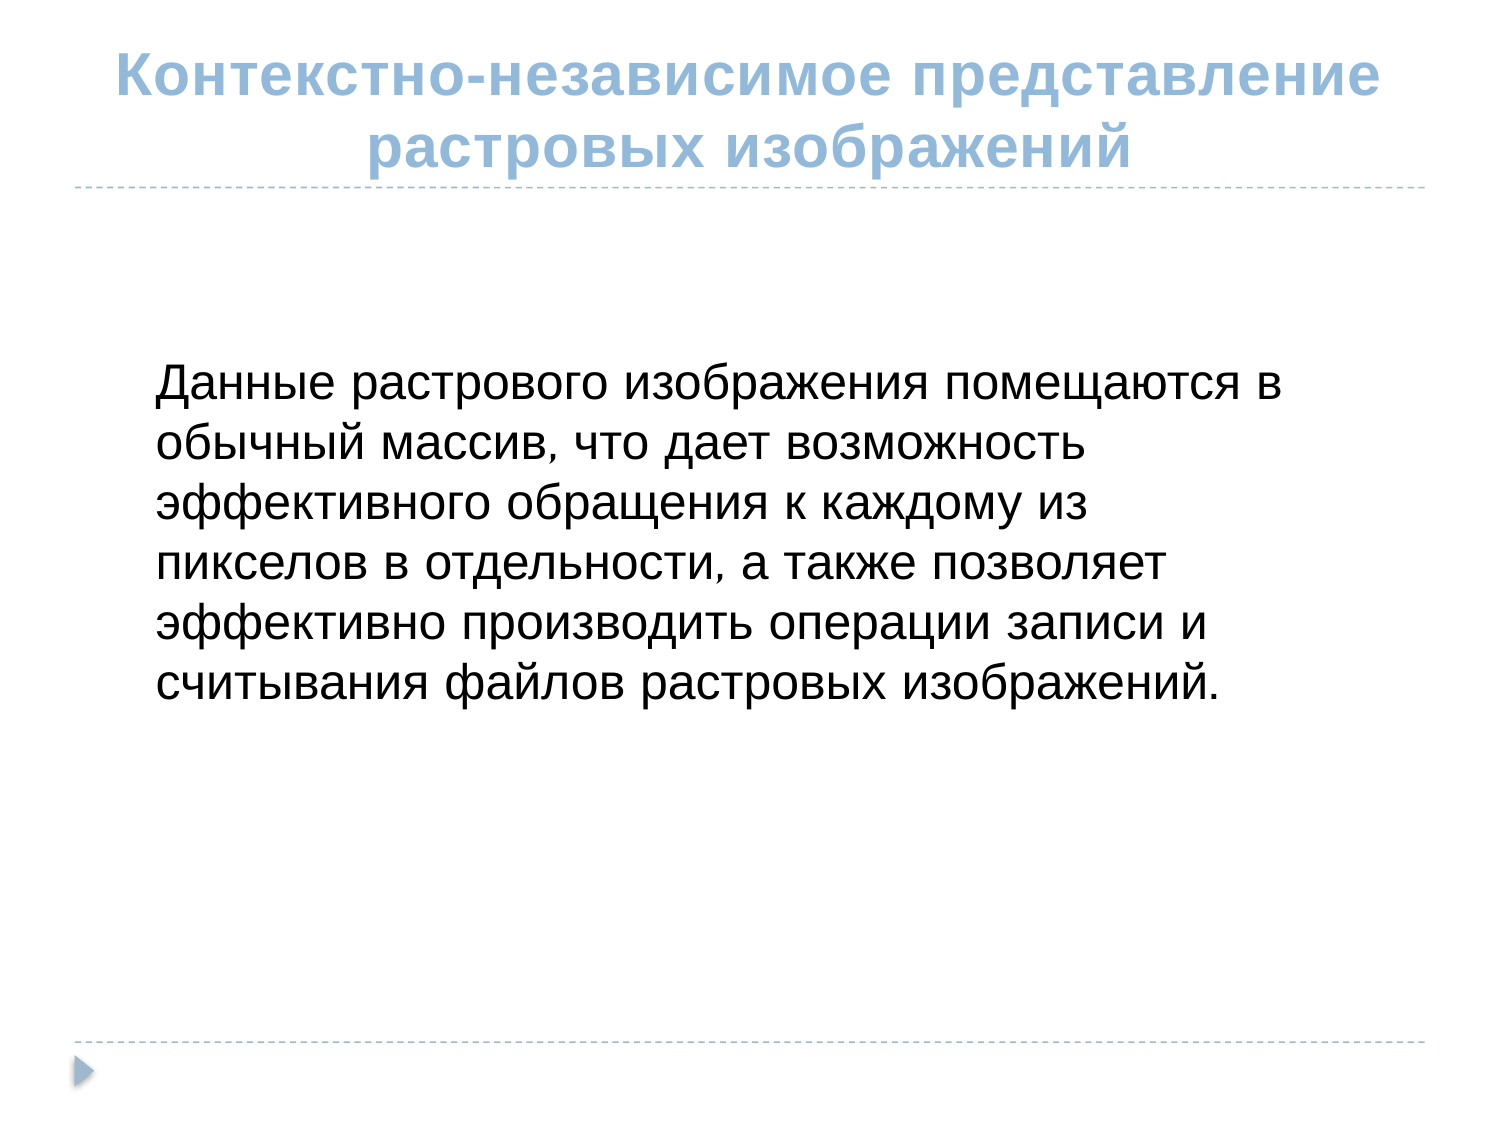

# Контекстно-независимое представление растровых изображений
Данные растрового изображения помещаются в обычный массив, что дает возможность эффективного обращения к каждому из пикселов в отдельности, а также позволяет эффективно производить операции записи и считывания файлов растровых изображений.